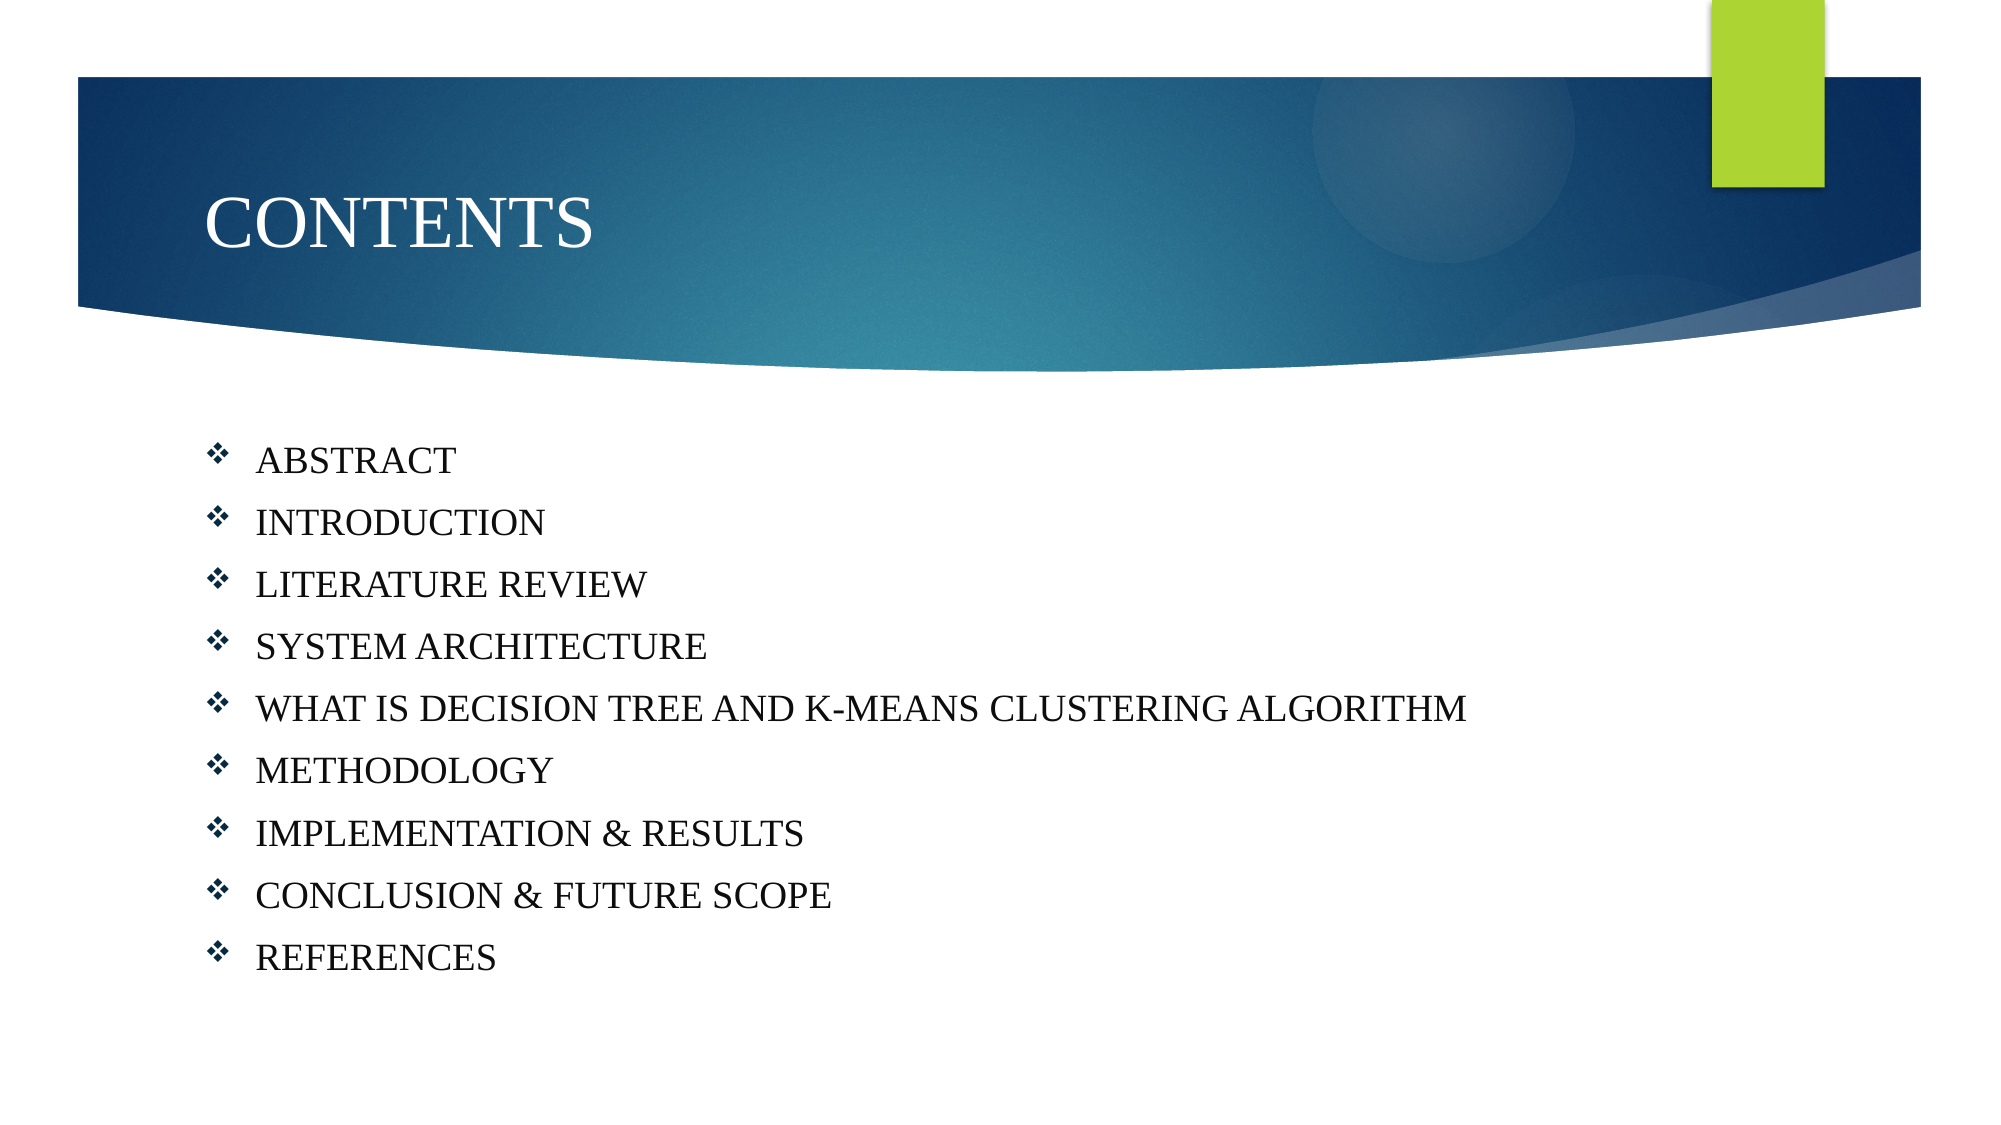

# CONTENTS
ABSTRACT
INTRODUCTION
LITERATURE REVIEW
SYSTEM ARCHITECTURE
WHAT IS DECISION TREE AND K-MEANS CLUSTERING ALGORITHM
METHODOLOGY
IMPLEMENTATION & RESULTS
CONCLUSION & FUTURE SCOPE
REFERENCES